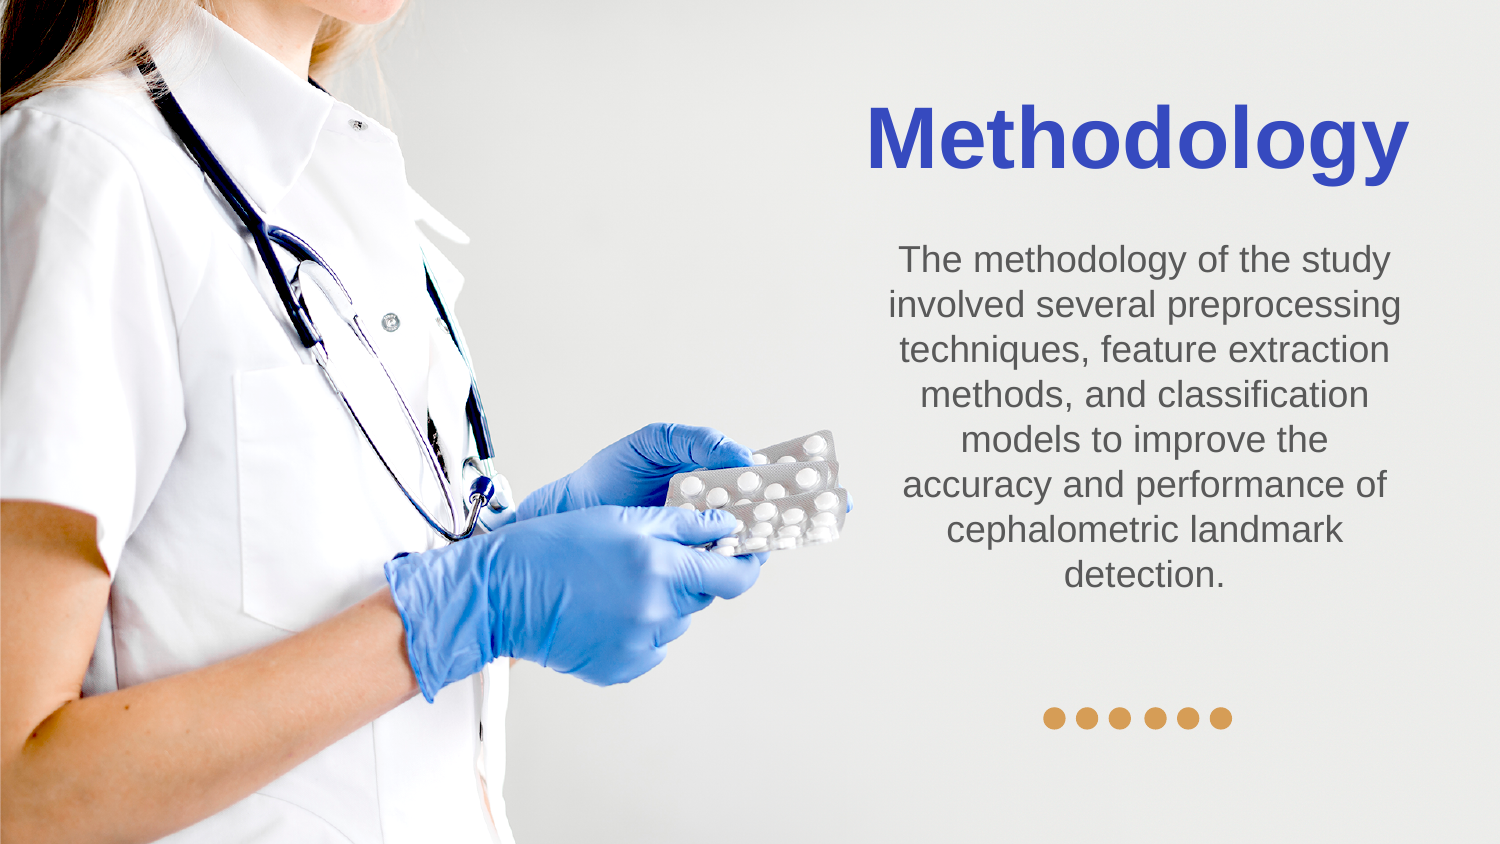

# Methodology
The methodology of the study involved several preprocessing techniques, feature extraction methods, and classification models to improve the accuracy and performance of cephalometric landmark detection.